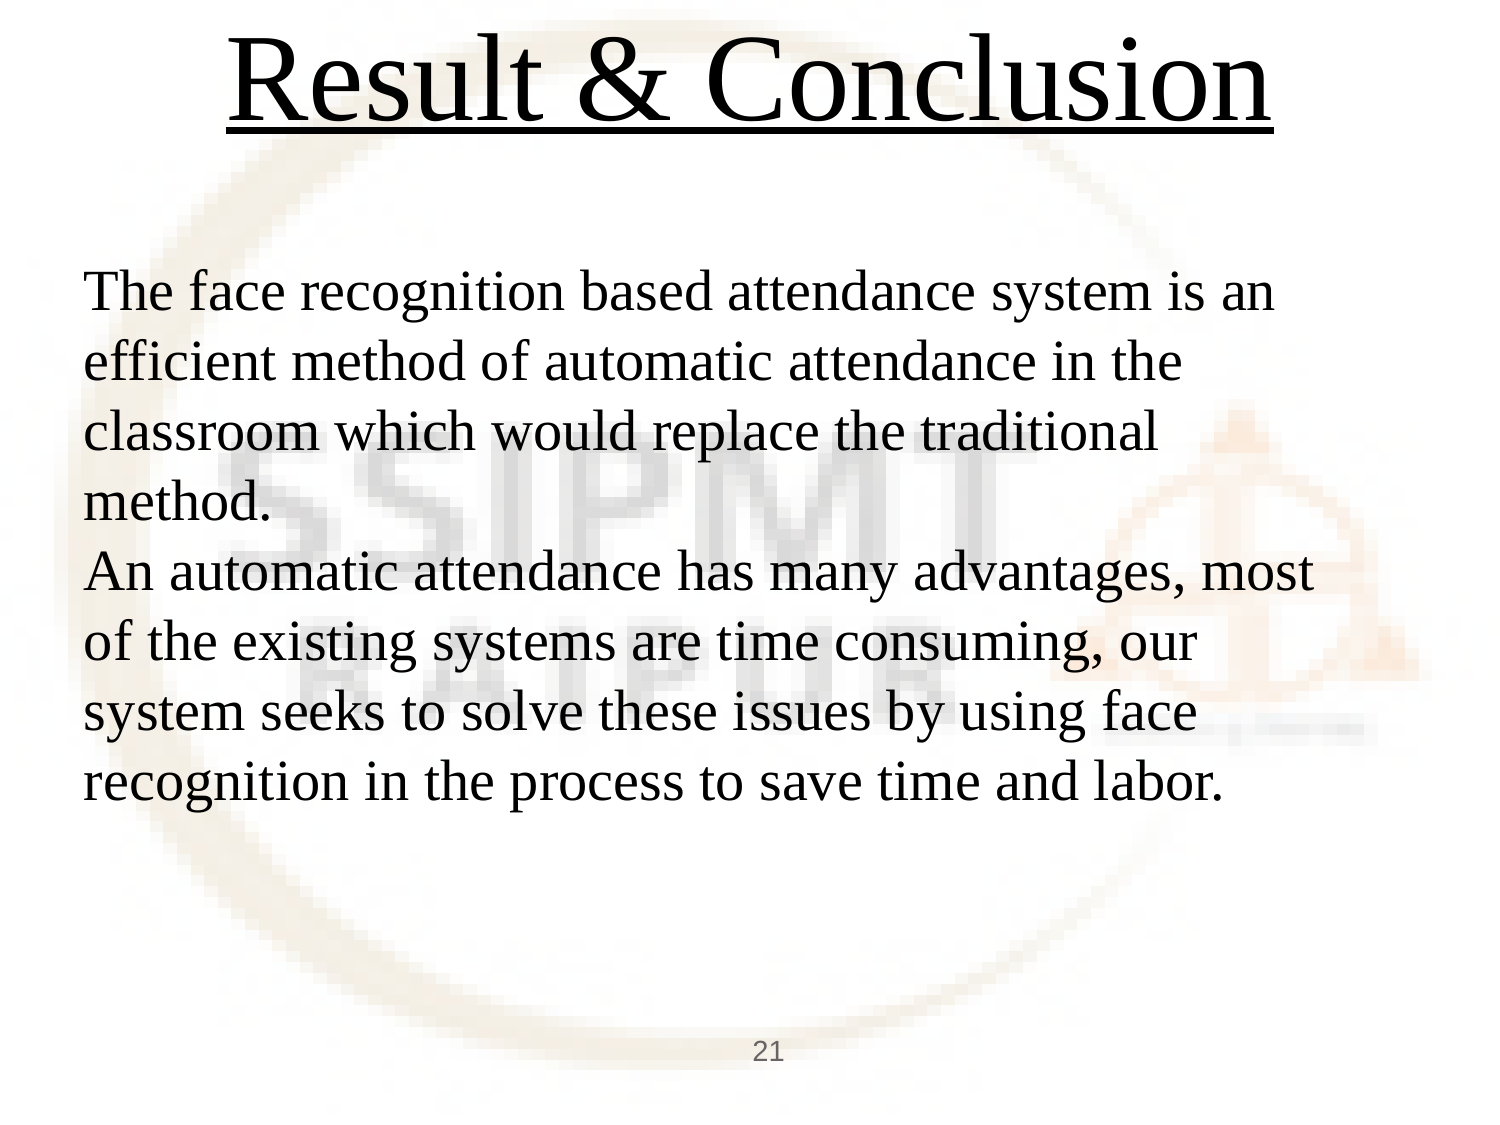

# Result & Conclusion
The face recognition based attendance system is an efficient method of automatic attendance in the classroom which would replace the traditional method.
An automatic attendance has many advantages, most of the existing systems are time consuming, our system seeks to solve these issues by using face recognition in the process to save time and labor.
21